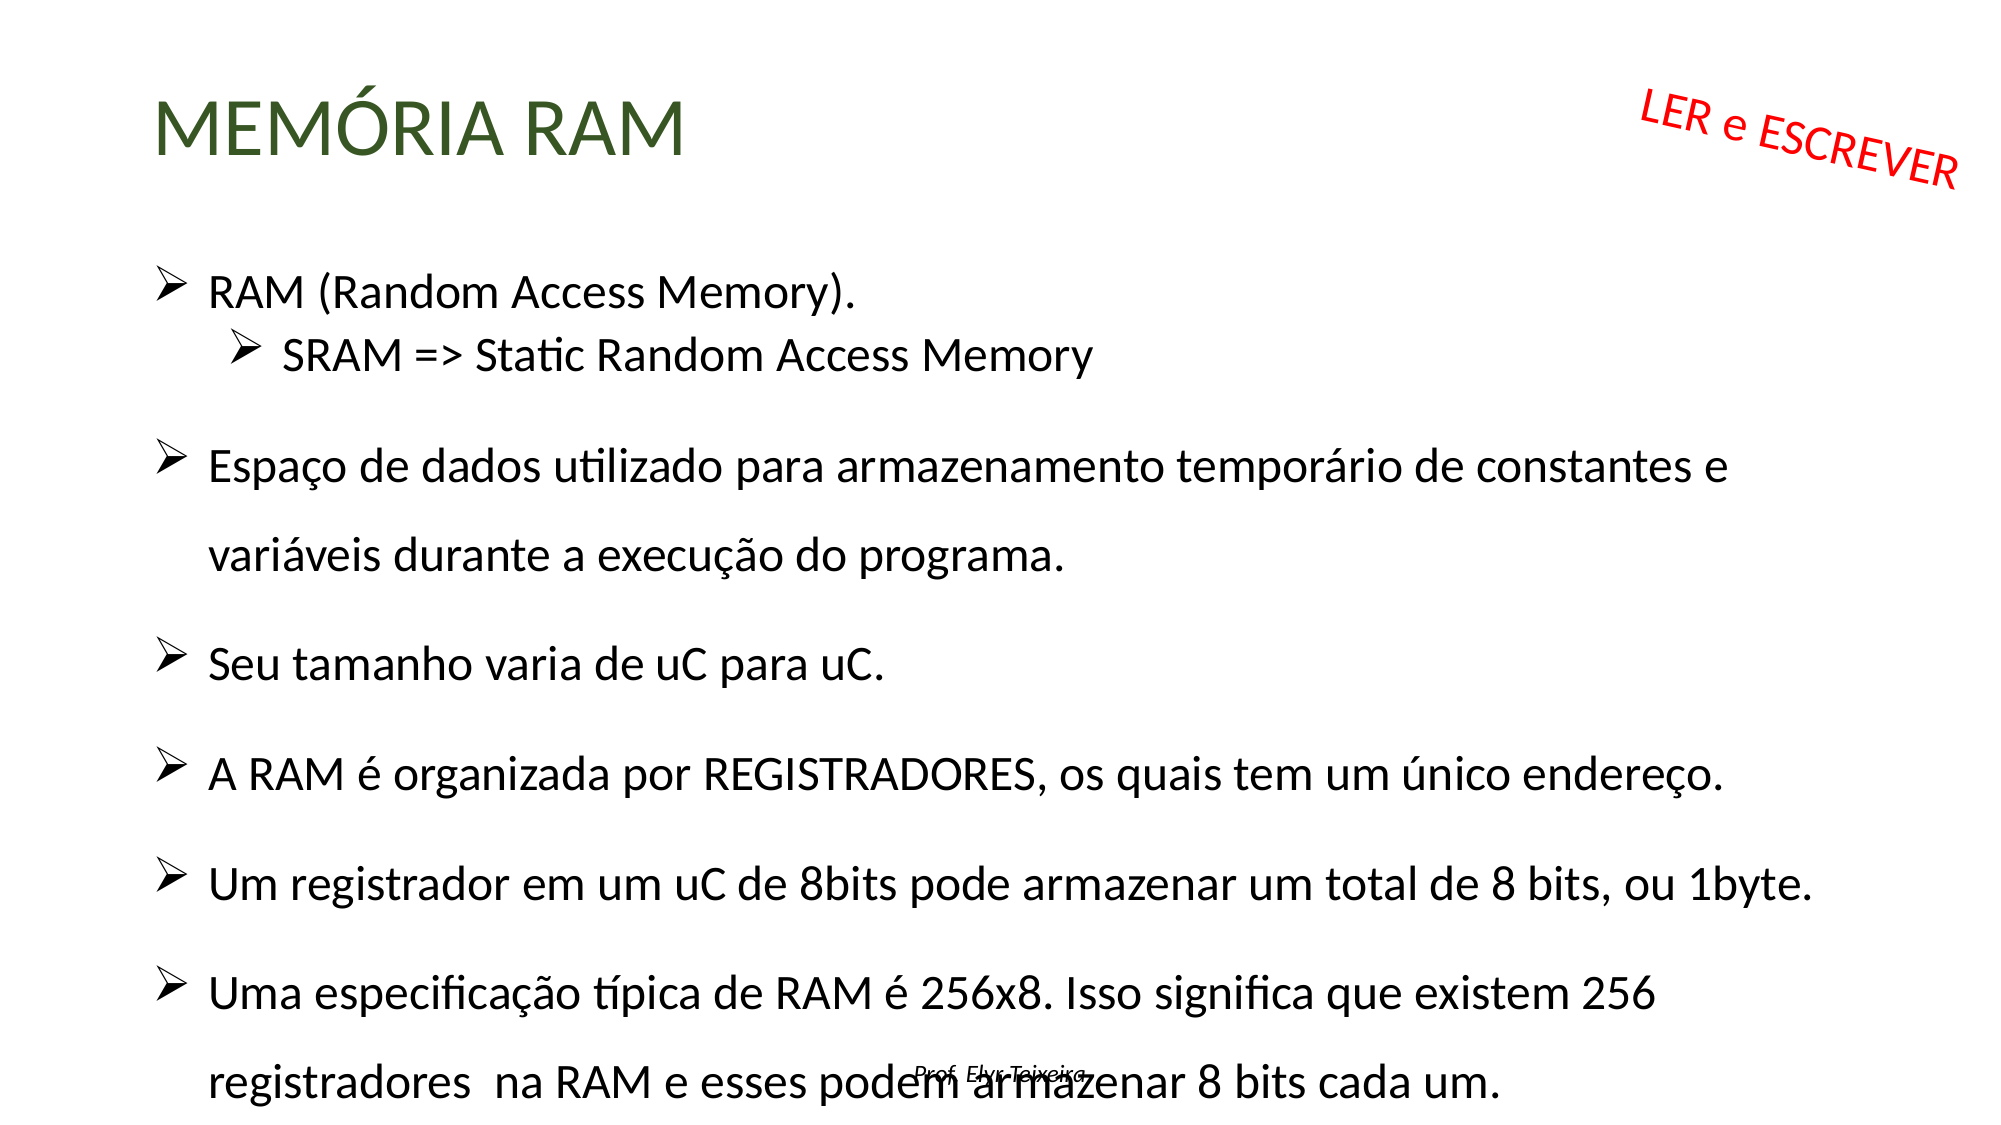

# Memória ram
LER e ESCREVER
RAM (Random Access Memory).
SRAM => Static Random Access Memory
Espaço de dados utilizado para armazenamento temporário de constantes e variáveis durante a execução do programa.
Seu tamanho varia de uC para uC.
A RAM é organizada por REGISTRADORES, os quais tem um único endereço.
Um registrador em um uC de 8bits pode armazenar um total de 8 bits, ou 1byte.
Uma especificação típica de RAM é 256x8. Isso significa que existem 256 registradores  na RAM e esses podem armazenar 8 bits cada um.